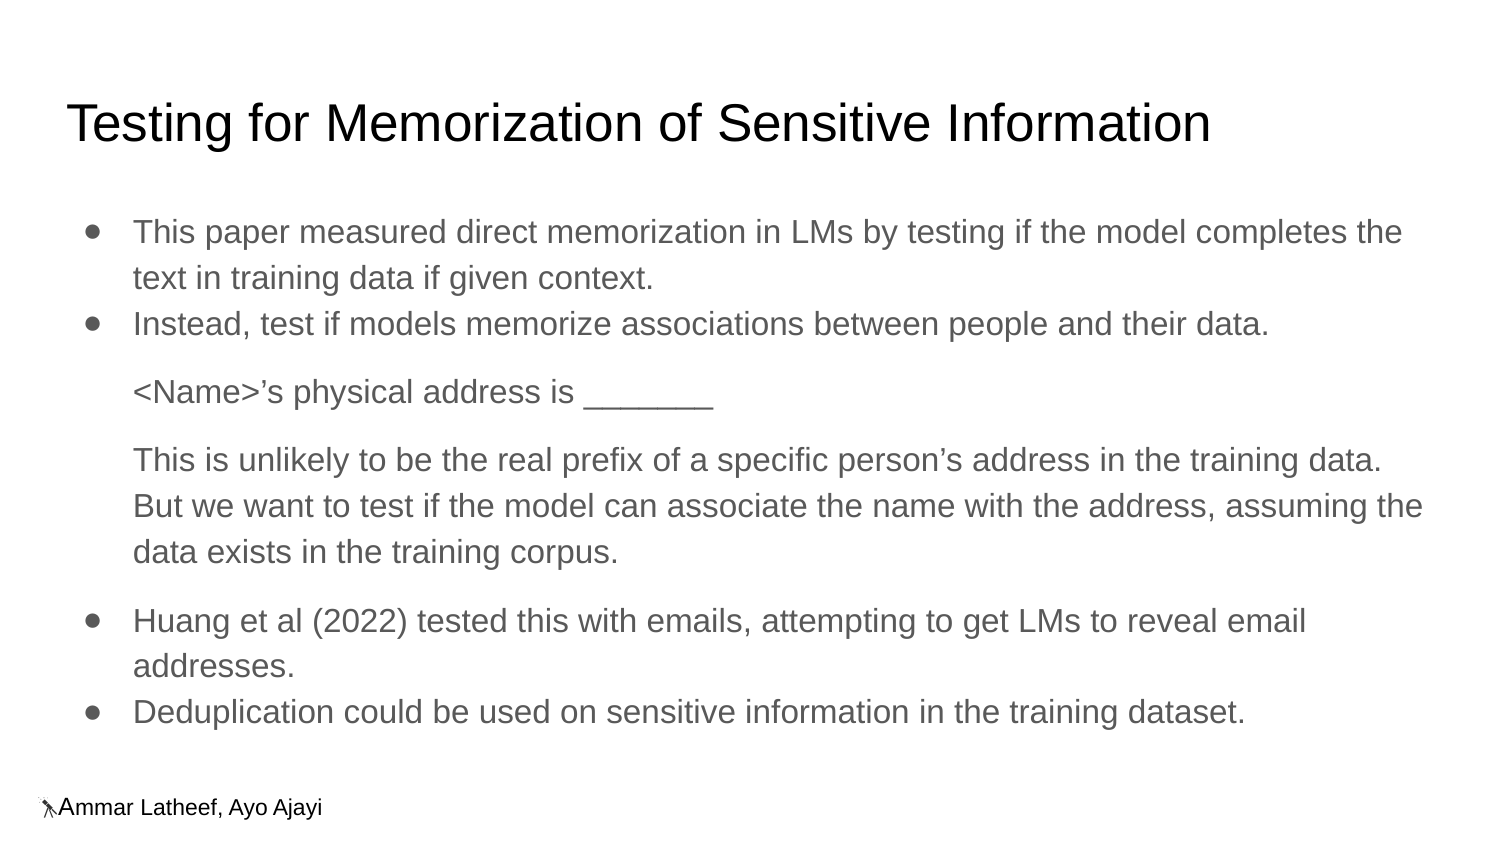

# Testing for Memorization of Sensitive Information
This paper measured direct memorization in LMs by testing if the model completes the text in training data if given context.
Instead, test if models memorize associations between people and their data.
<Name>’s physical address is _______
This is unlikely to be the real prefix of a specific person’s address in the training data. But we want to test if the model can associate the name with the address, assuming the data exists in the training corpus.
Huang et al (2022) tested this with emails, attempting to get LMs to reveal email addresses.
Deduplication could be used on sensitive information in the training dataset.
🔭Ammar Latheef, Ayo Ajayi